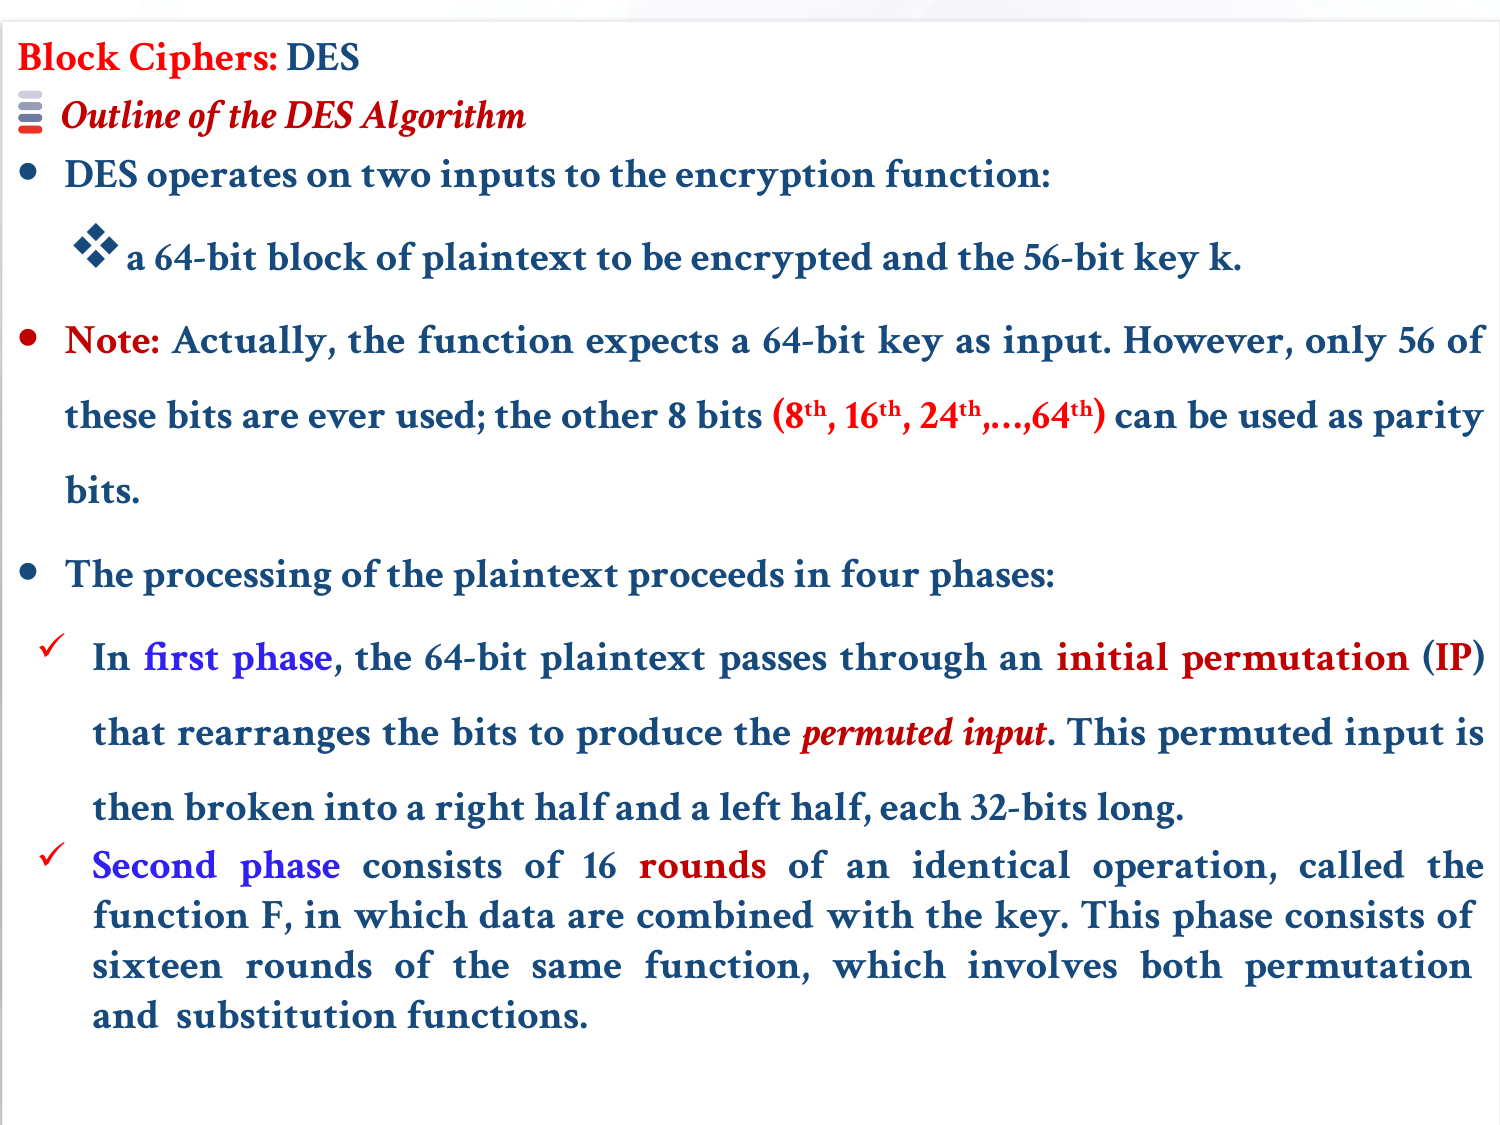

Block Ciphers: DES
Outline of the DES Algorithm
DES operates on two inputs to the encryption function:
a 64-bit block of plaintext to be encrypted and the 56-bit key k.
Note: Actually, the function expects a 64-bit key as input. However, only 56 of these bits are ever used; the other 8 bits (8th, 16th, 24th,…,64th) can be used as parity bits.
The processing of the plaintext proceeds in four phases:
In first phase, the 64-bit plaintext passes through an initial permutation (IP) that rearranges the bits to produce the permuted input. This permuted input is then broken into a right half and a left half, each 32-bits long.
Second phase consists of 16 rounds of an identical operation, called the function F, in which data are combined with the key. This phase consists of  sixteen  rounds  of  the  same  function,  which  involves  both  permutation  and  substitution functions.